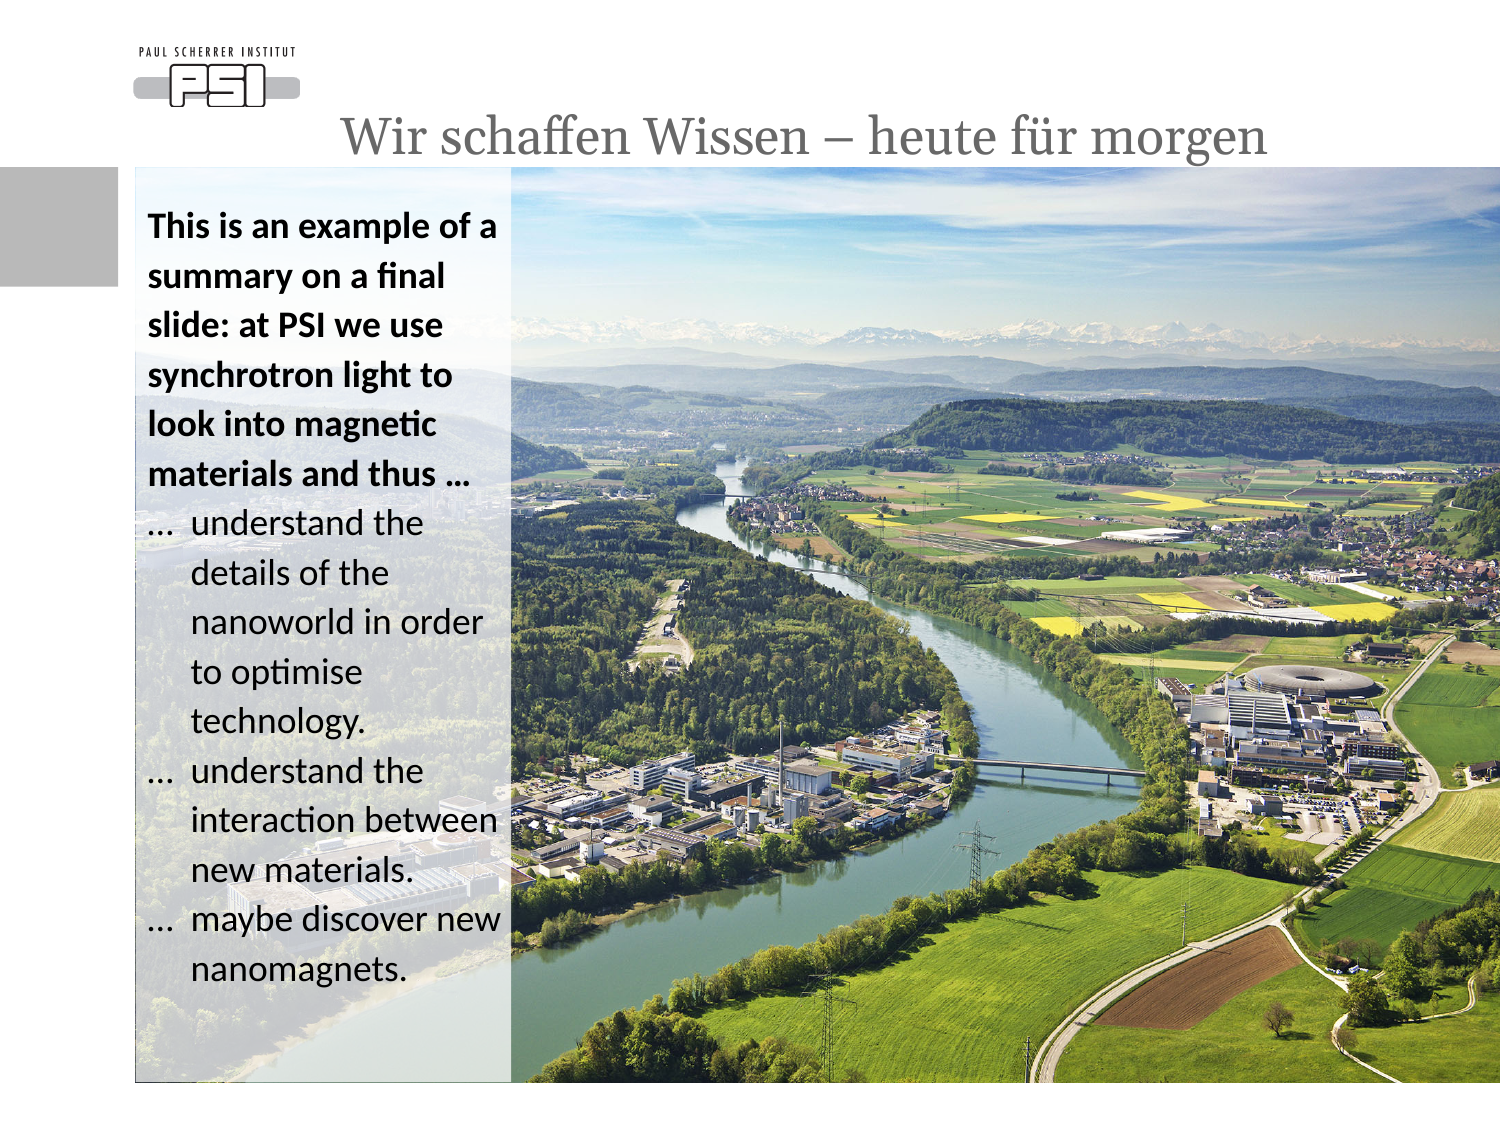

# Wir schaffen Wissen – heute für morgen
This is an example of a summary on a final slide: at PSI we use synchrotron light to look into magnetic materials and thus …
… 	understand the details of the nanoworld in order to optimise technology.
… 	understand the interaction between new materials.
… 	maybe discover new nanomagnets.